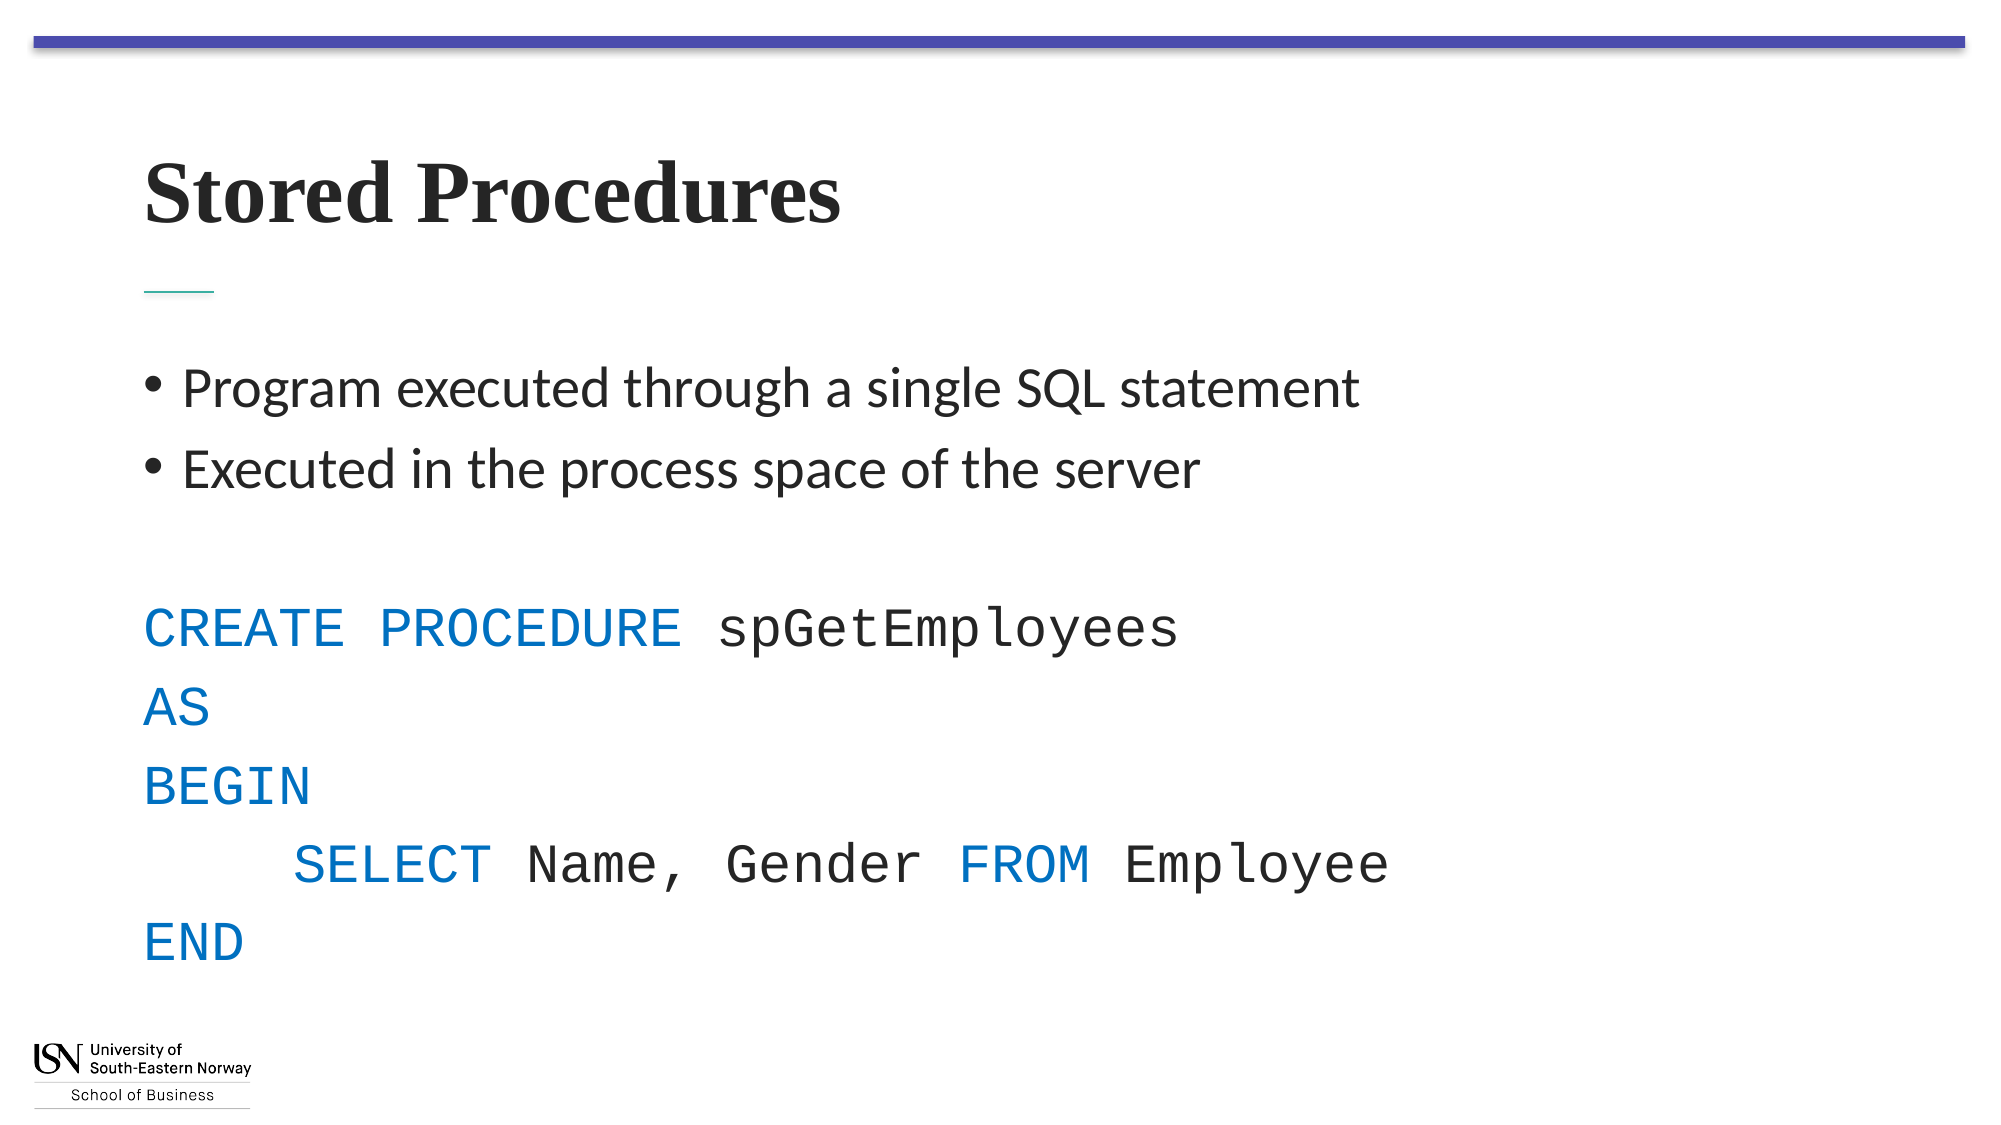

# Stored Procedures
Program executed through a single SQL statement
Executed in the process space of the server

CREATE PROCEDURE spGetEmployees
AS
BEGIN
	SELECT Name, Gender FROM Employee
END